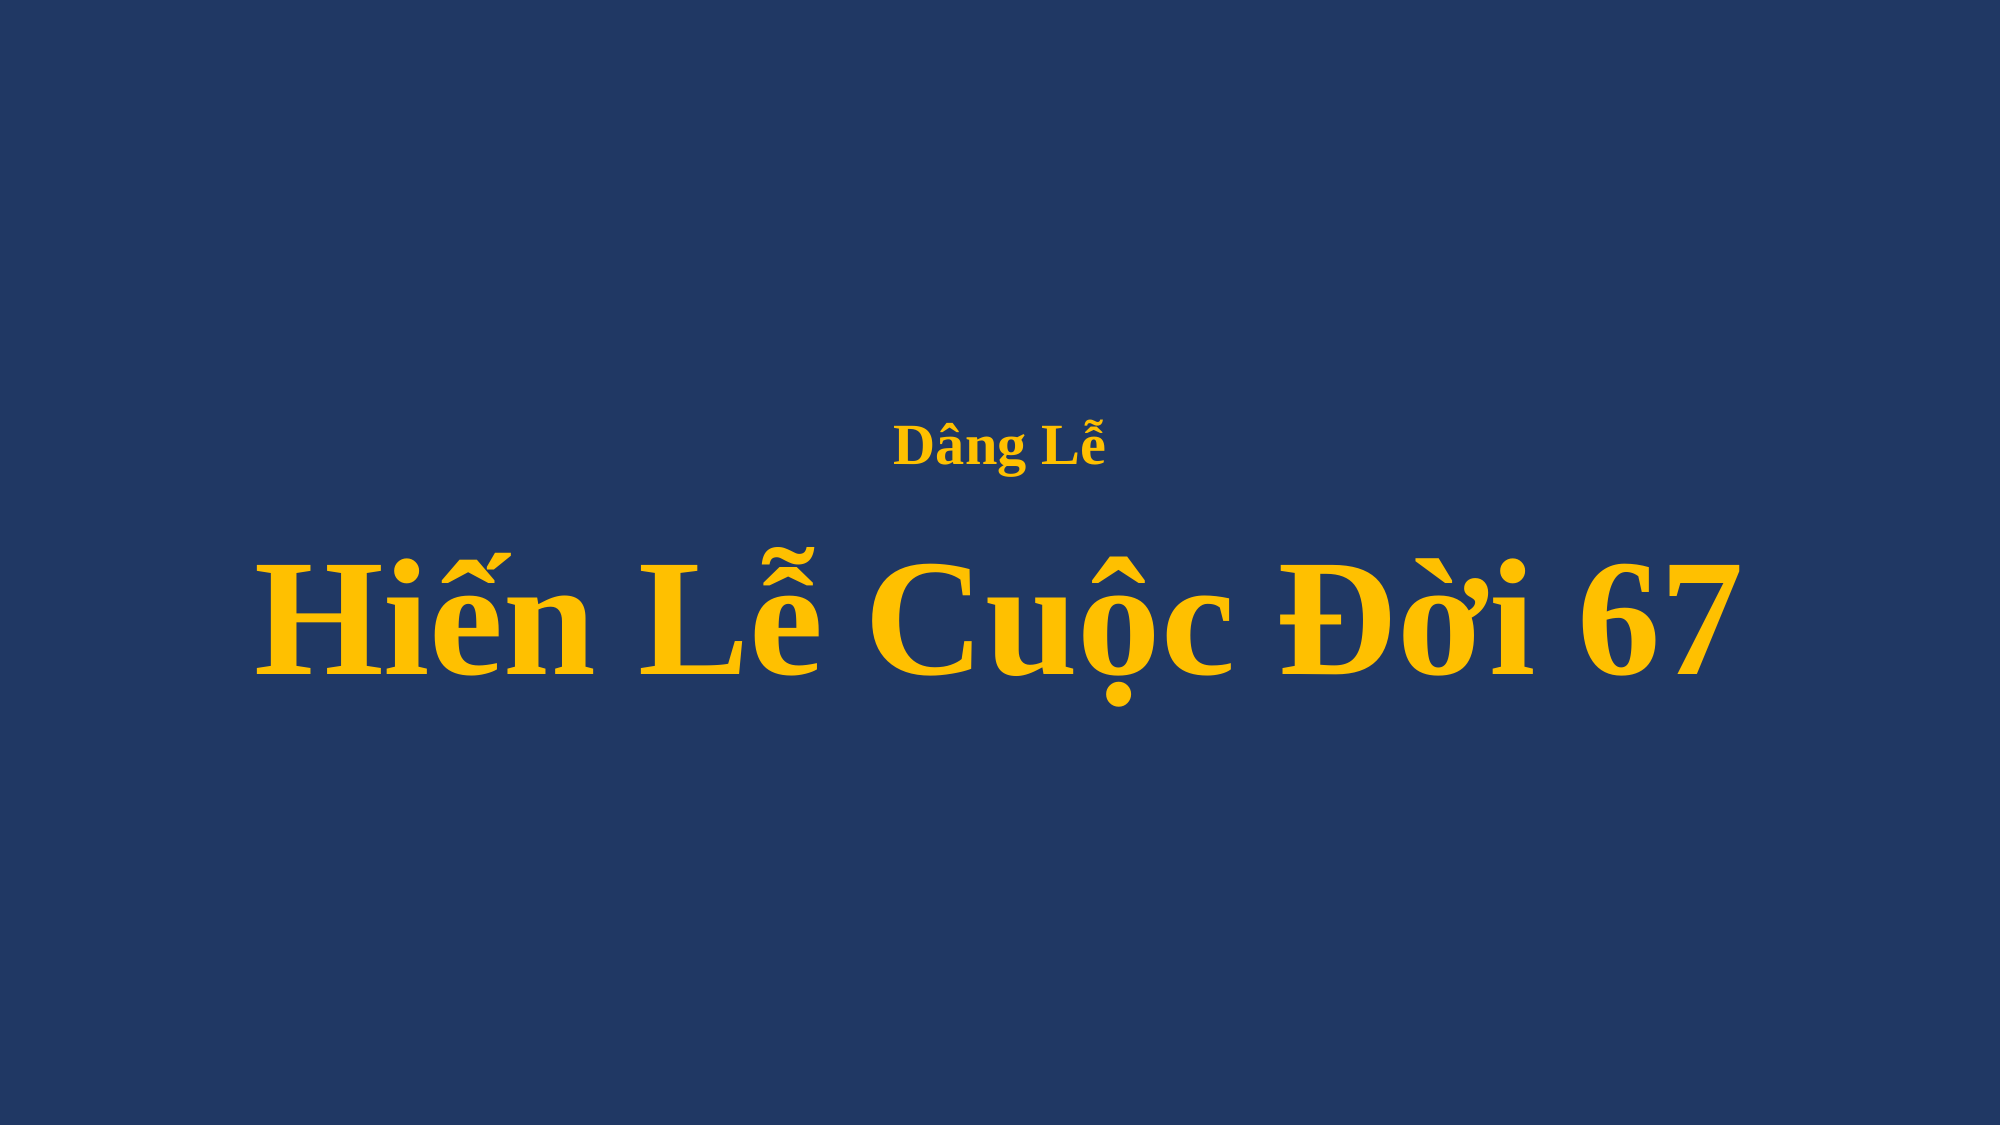

# Dâng Lễ Hiến Lễ Cuộc Đời 67